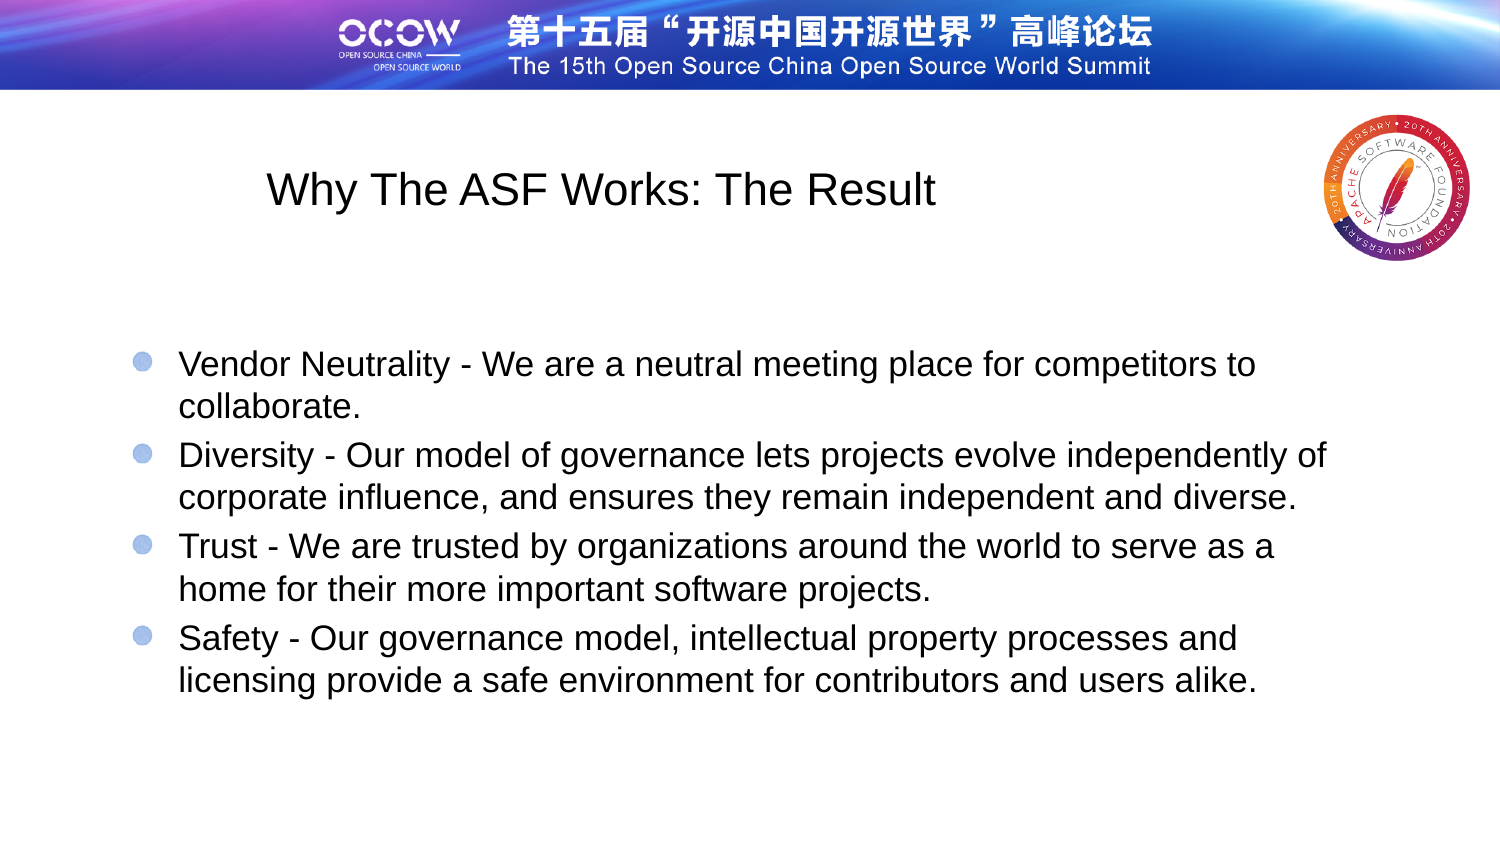

Why The ASF Works: The Result
Vendor Neutrality - We are a neutral meeting place for competitors to collaborate.
Diversity - Our model of governance lets projects evolve independently of corporate influence, and ensures they remain independent and diverse.
Trust - We are trusted by organizations around the world to serve as a home for their more important software projects.
Safety - Our governance model, intellectual property processes and licensing provide a safe environment for contributors and users alike.